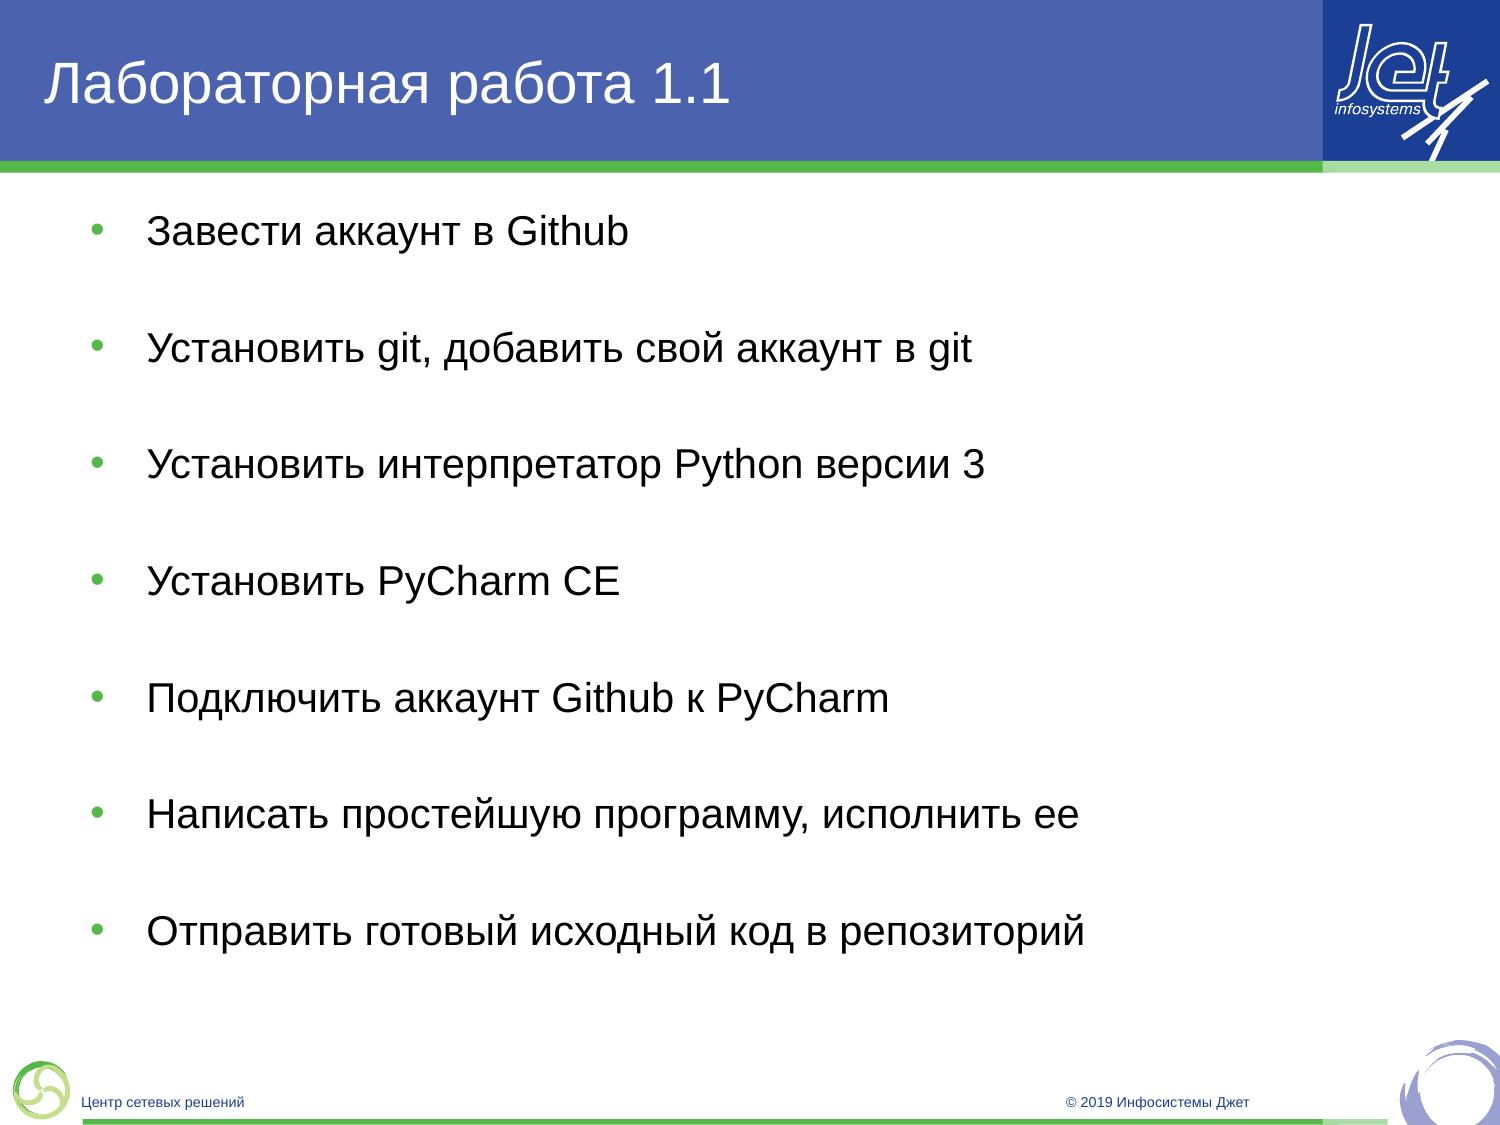

# Лабораторная работа 1.1
Завести аккаунт в Github

Установить git, добавить свой аккаунт в git

Установить интерпретатор Python версии 3

Установить PyCharm CE

Подключить аккаунт Github к PyCharm

Написать простейшую программу, исполнить ее

Отправить готовый исходный код в репозиторий